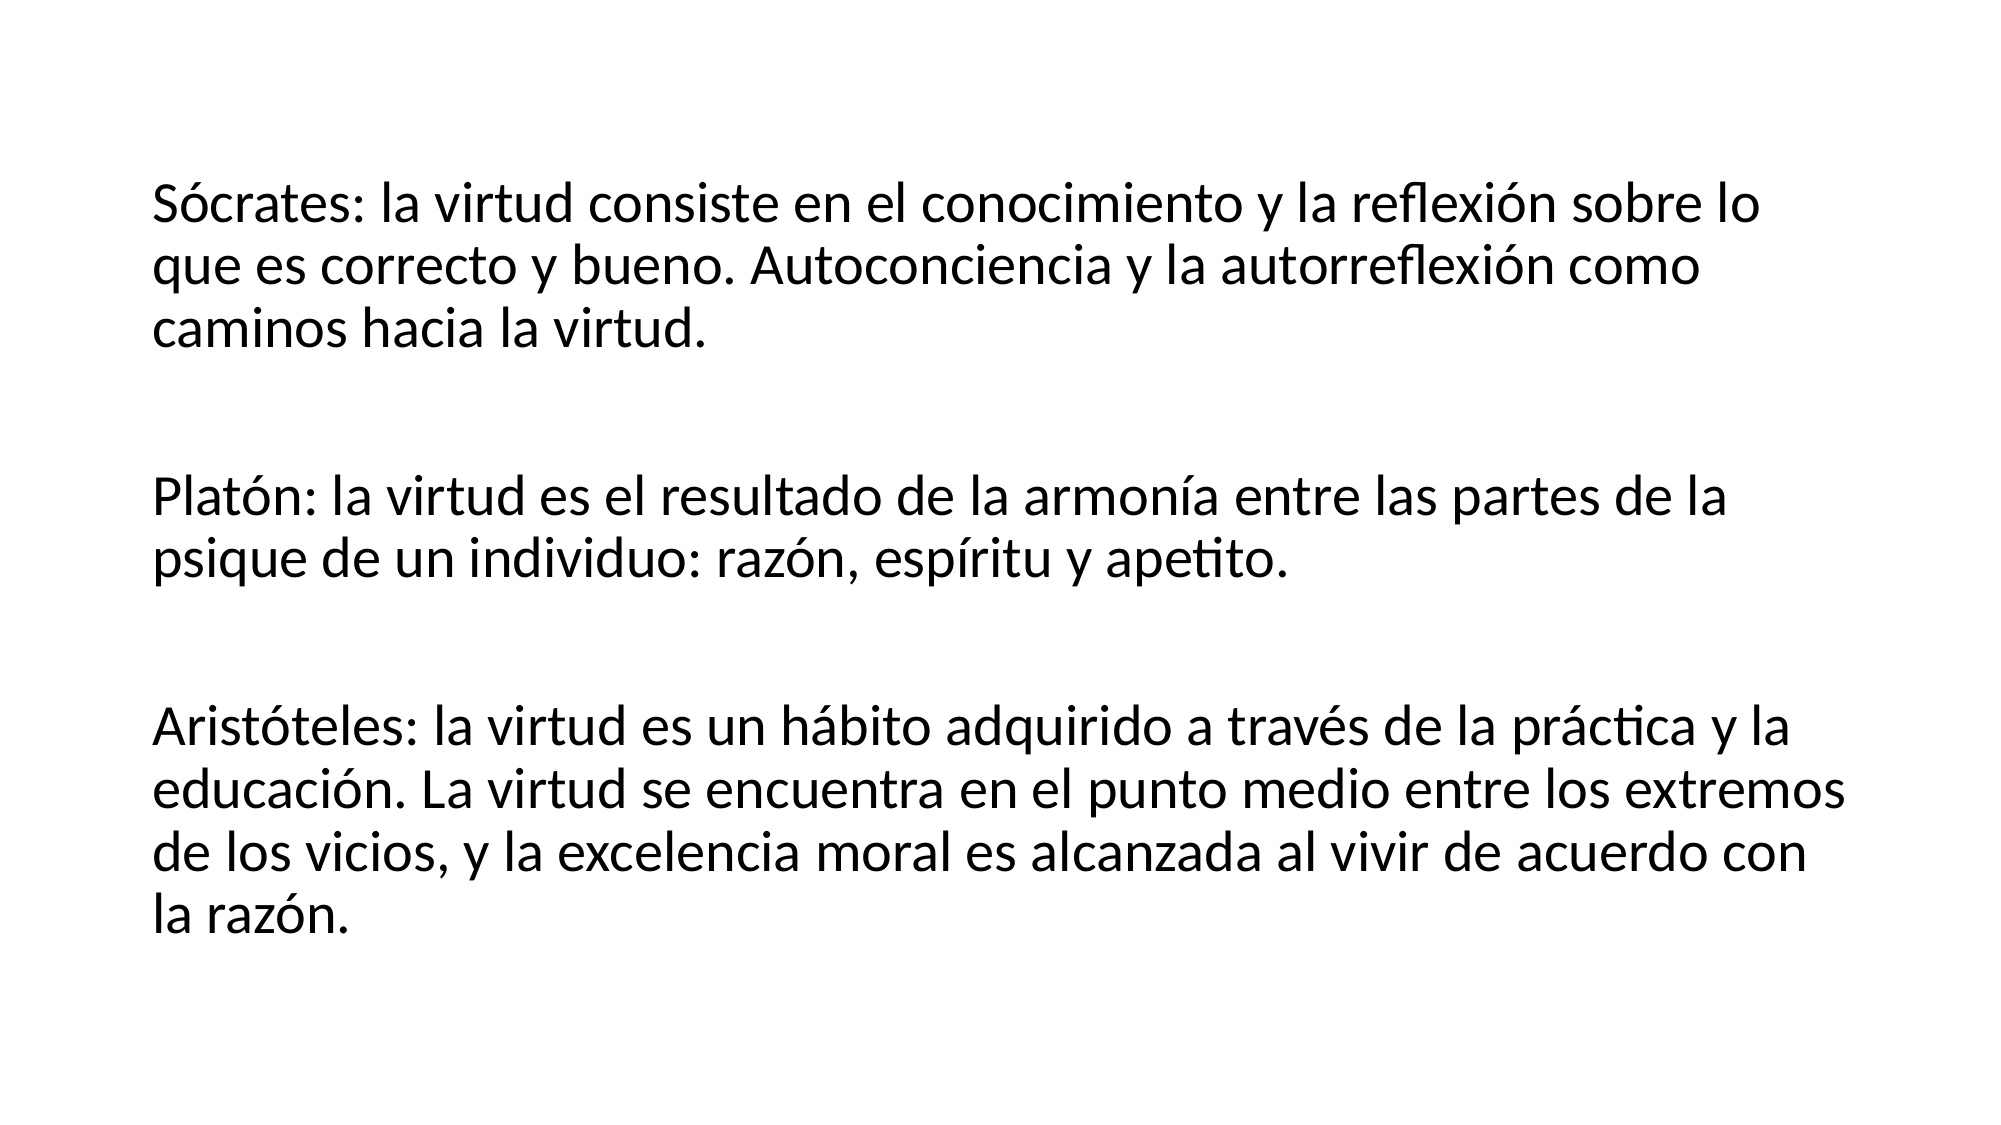

Sócrates: la virtud consiste en el conocimiento y la reflexión sobre lo que es correcto y bueno. Autoconciencia y la autorreflexión como caminos hacia la virtud.

Platón: la virtud es el resultado de la armonía entre las partes de la psique de un individuo: razón, espíritu y apetito.

Aristóteles: la virtud es un hábito adquirido a través de la práctica y la educación. La virtud se encuentra en el punto medio entre los extremos de los vicios, y la excelencia moral es alcanzada al vivir de acuerdo con la razón.